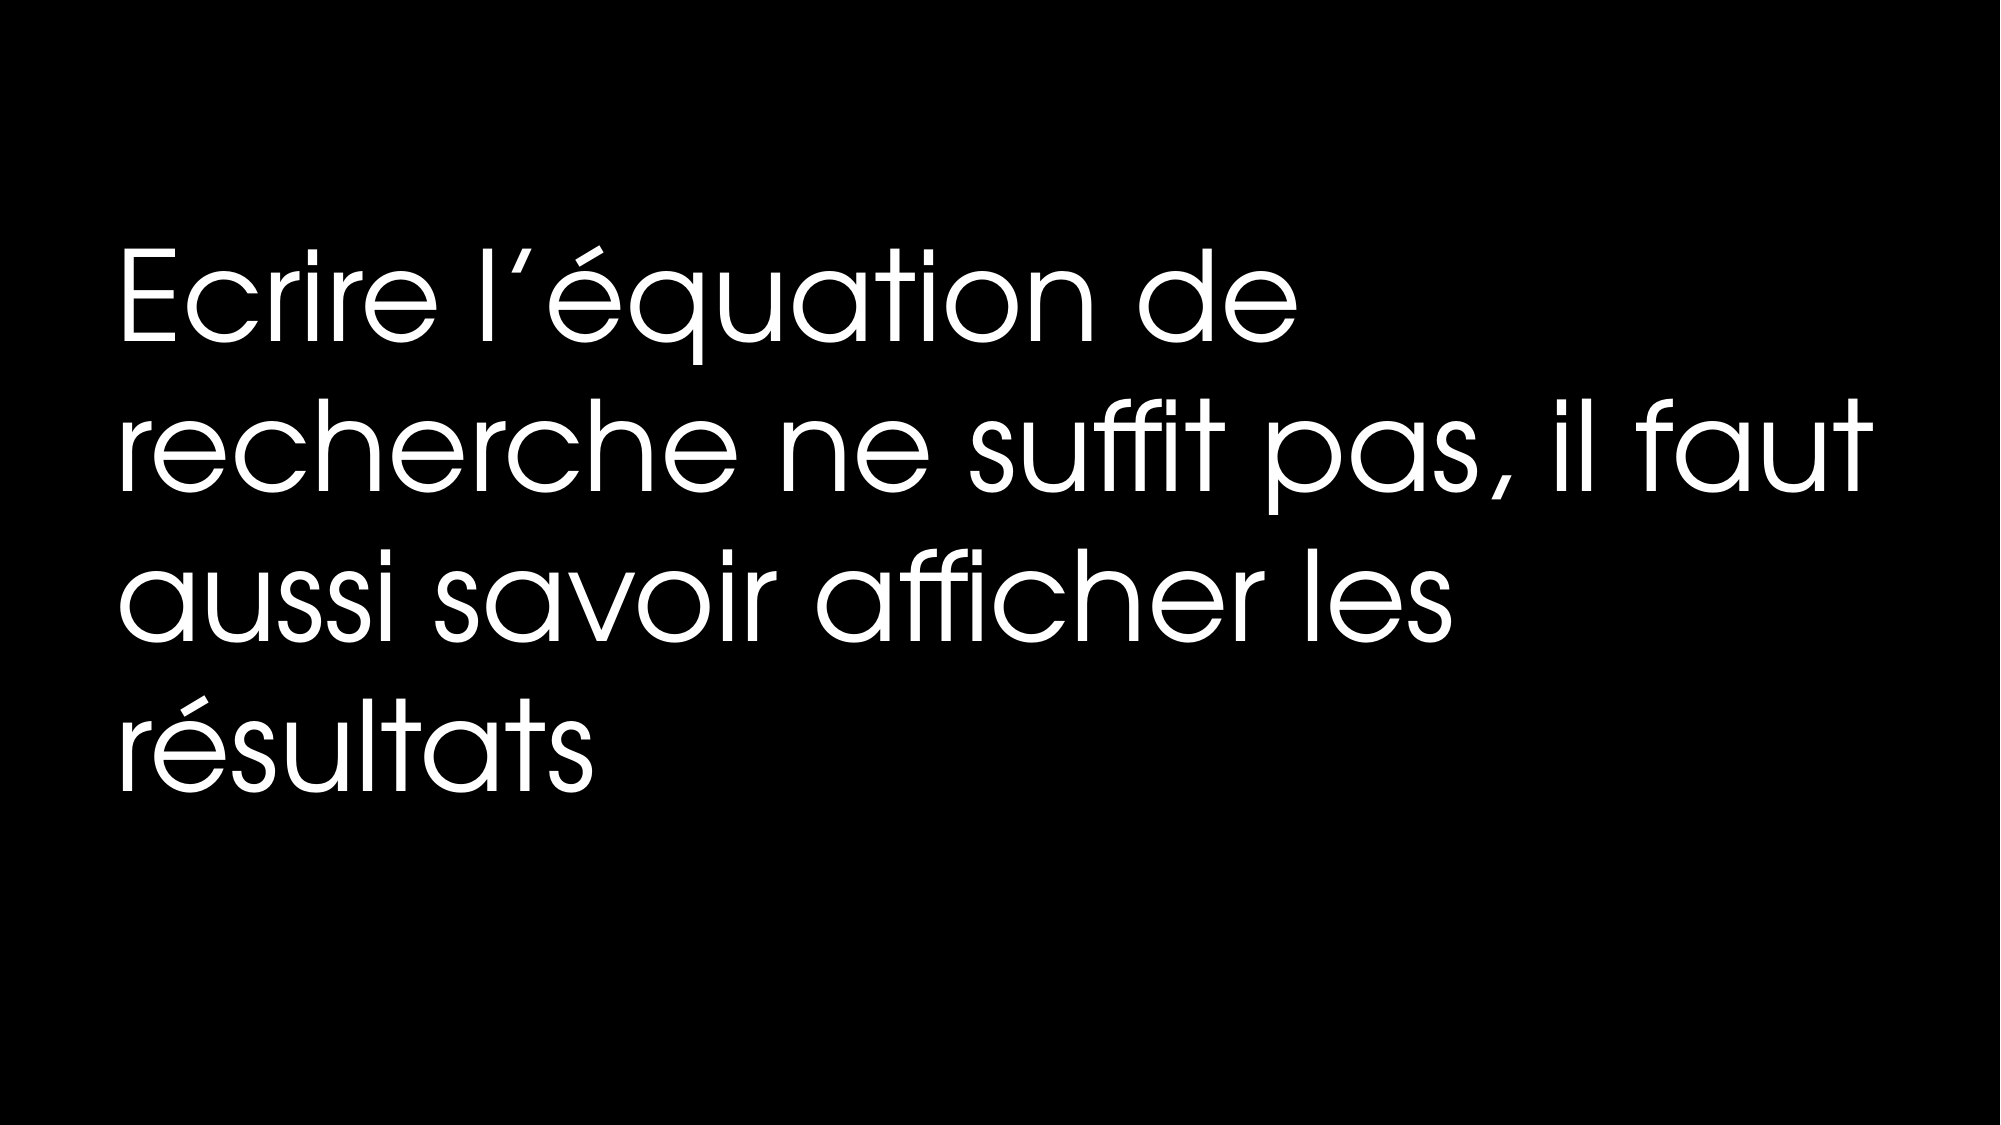

Ecrire l’équation de recherche ne suffit pas, il faut aussi savoir afficher les résultats